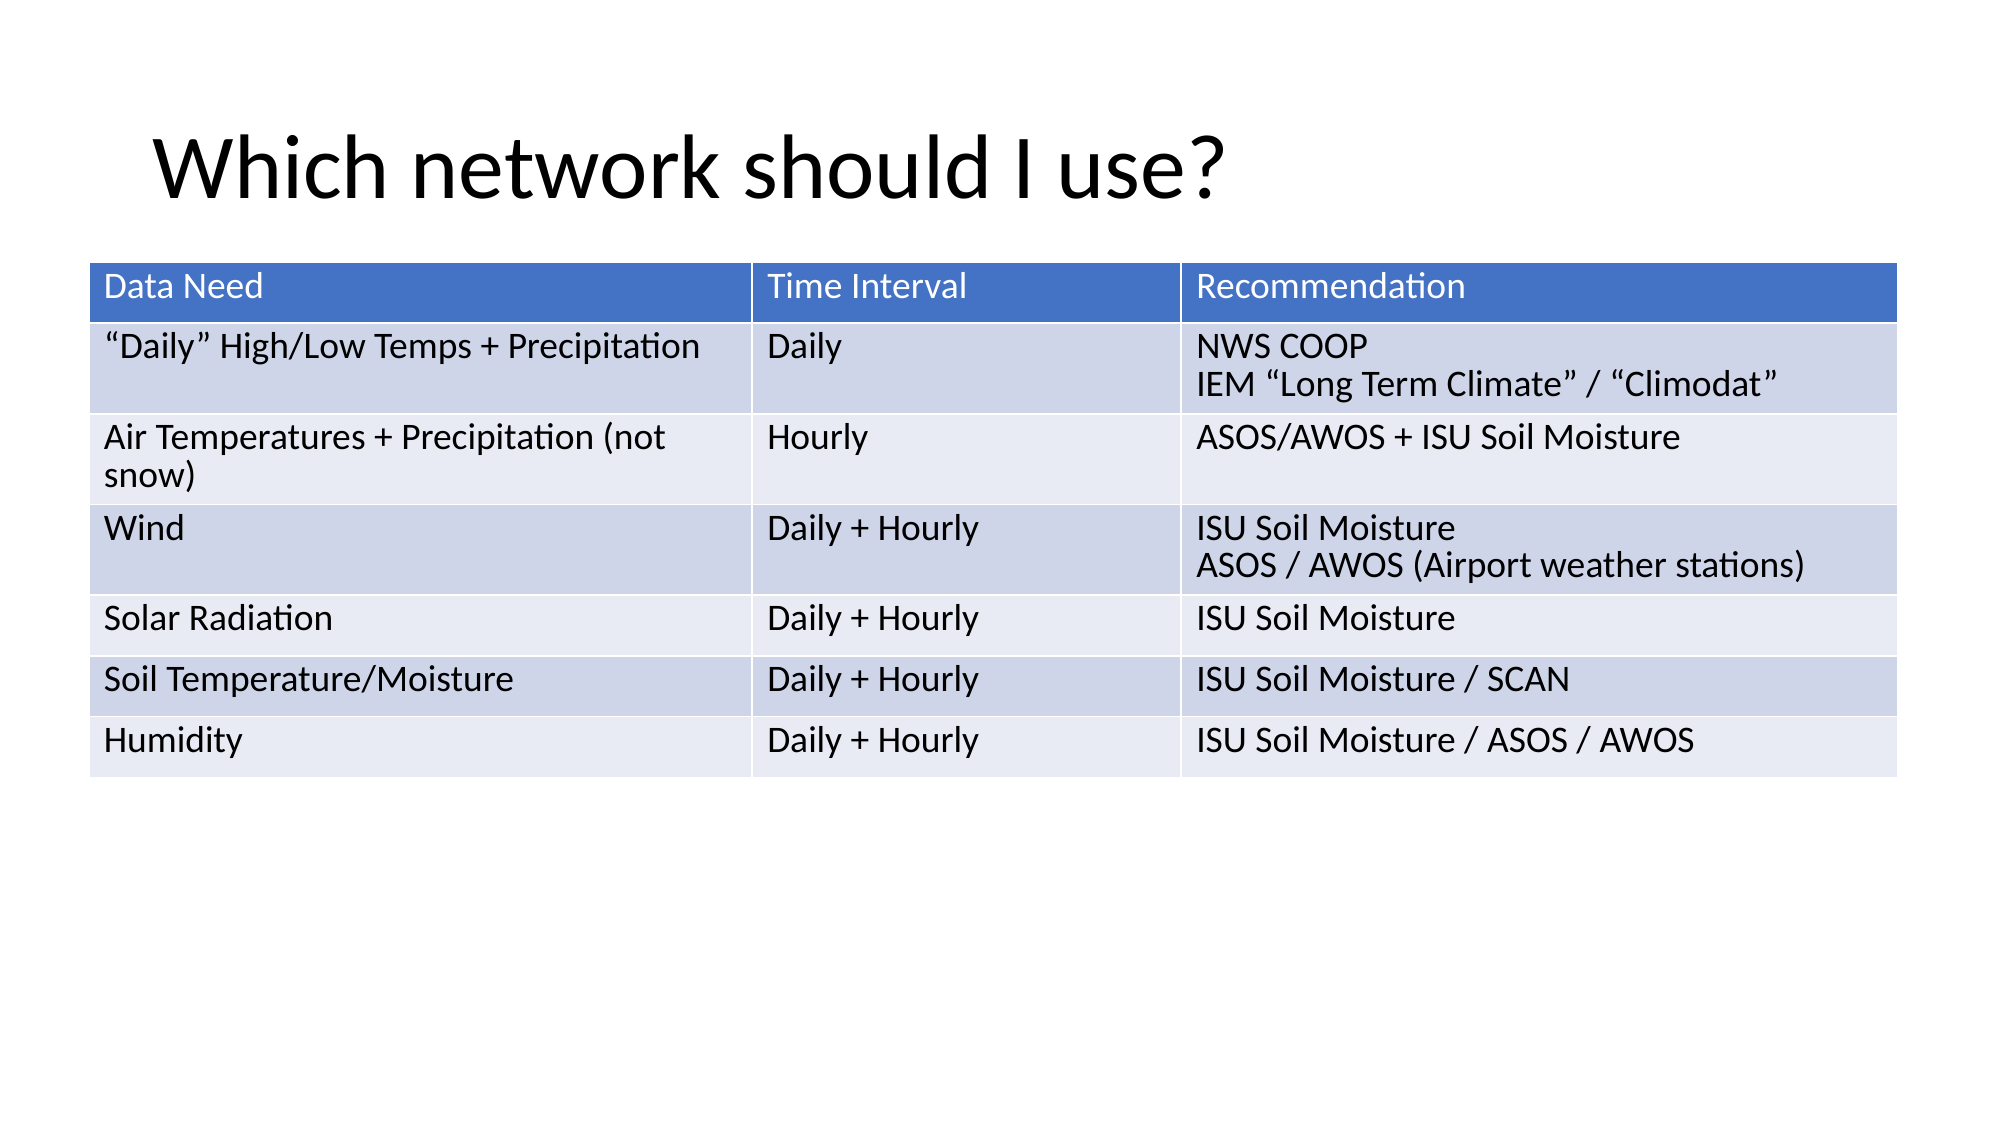

# Which network should I use?
| Data Need | Time Interval | Recommendation |
| --- | --- | --- |
| “Daily” High/Low Temps + Precipitation | Daily | NWS COOP IEM “Long Term Climate” / “Climodat” |
| Air Temperatures + Precipitation (not snow) | Hourly | ASOS/AWOS + ISU Soil Moisture |
| Wind | Daily + Hourly | ISU Soil Moisture ASOS / AWOS (Airport weather stations) |
| Solar Radiation | Daily + Hourly | ISU Soil Moisture |
| Soil Temperature/Moisture | Daily + Hourly | ISU Soil Moisture / SCAN |
| Humidity | Daily + Hourly | ISU Soil Moisture / ASOS / AWOS |